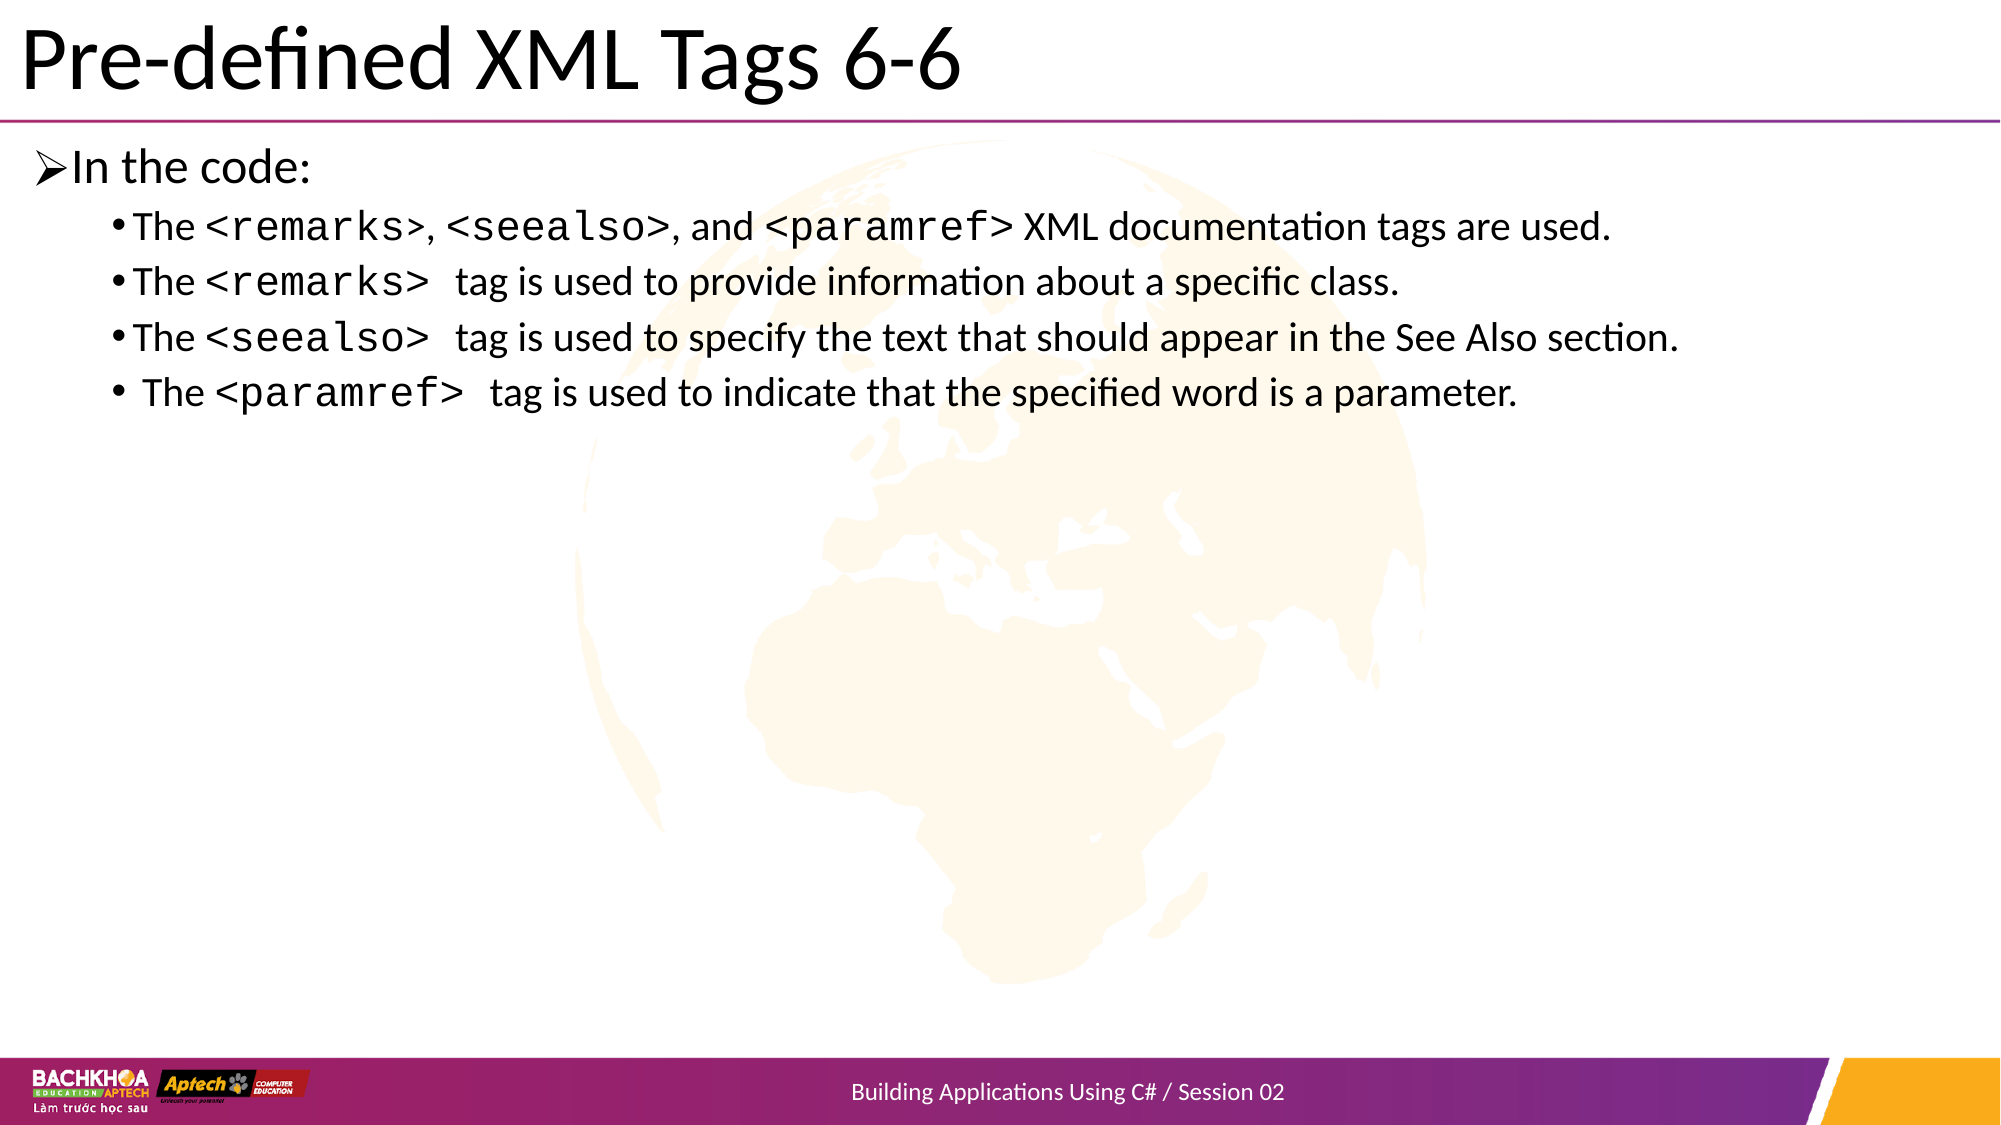

# Pre-defined XML Tags 6-6
In the code:
The <remarks>, <seealso>, and <paramref> XML documentation tags are used.
The <remarks> tag is used to provide information about a specific class.
The <seealso> tag is used to specify the text that should appear in the See Also section.
 The <paramref> tag is used to indicate that the specified word is a parameter.

Building Applications Using C# / Session 02